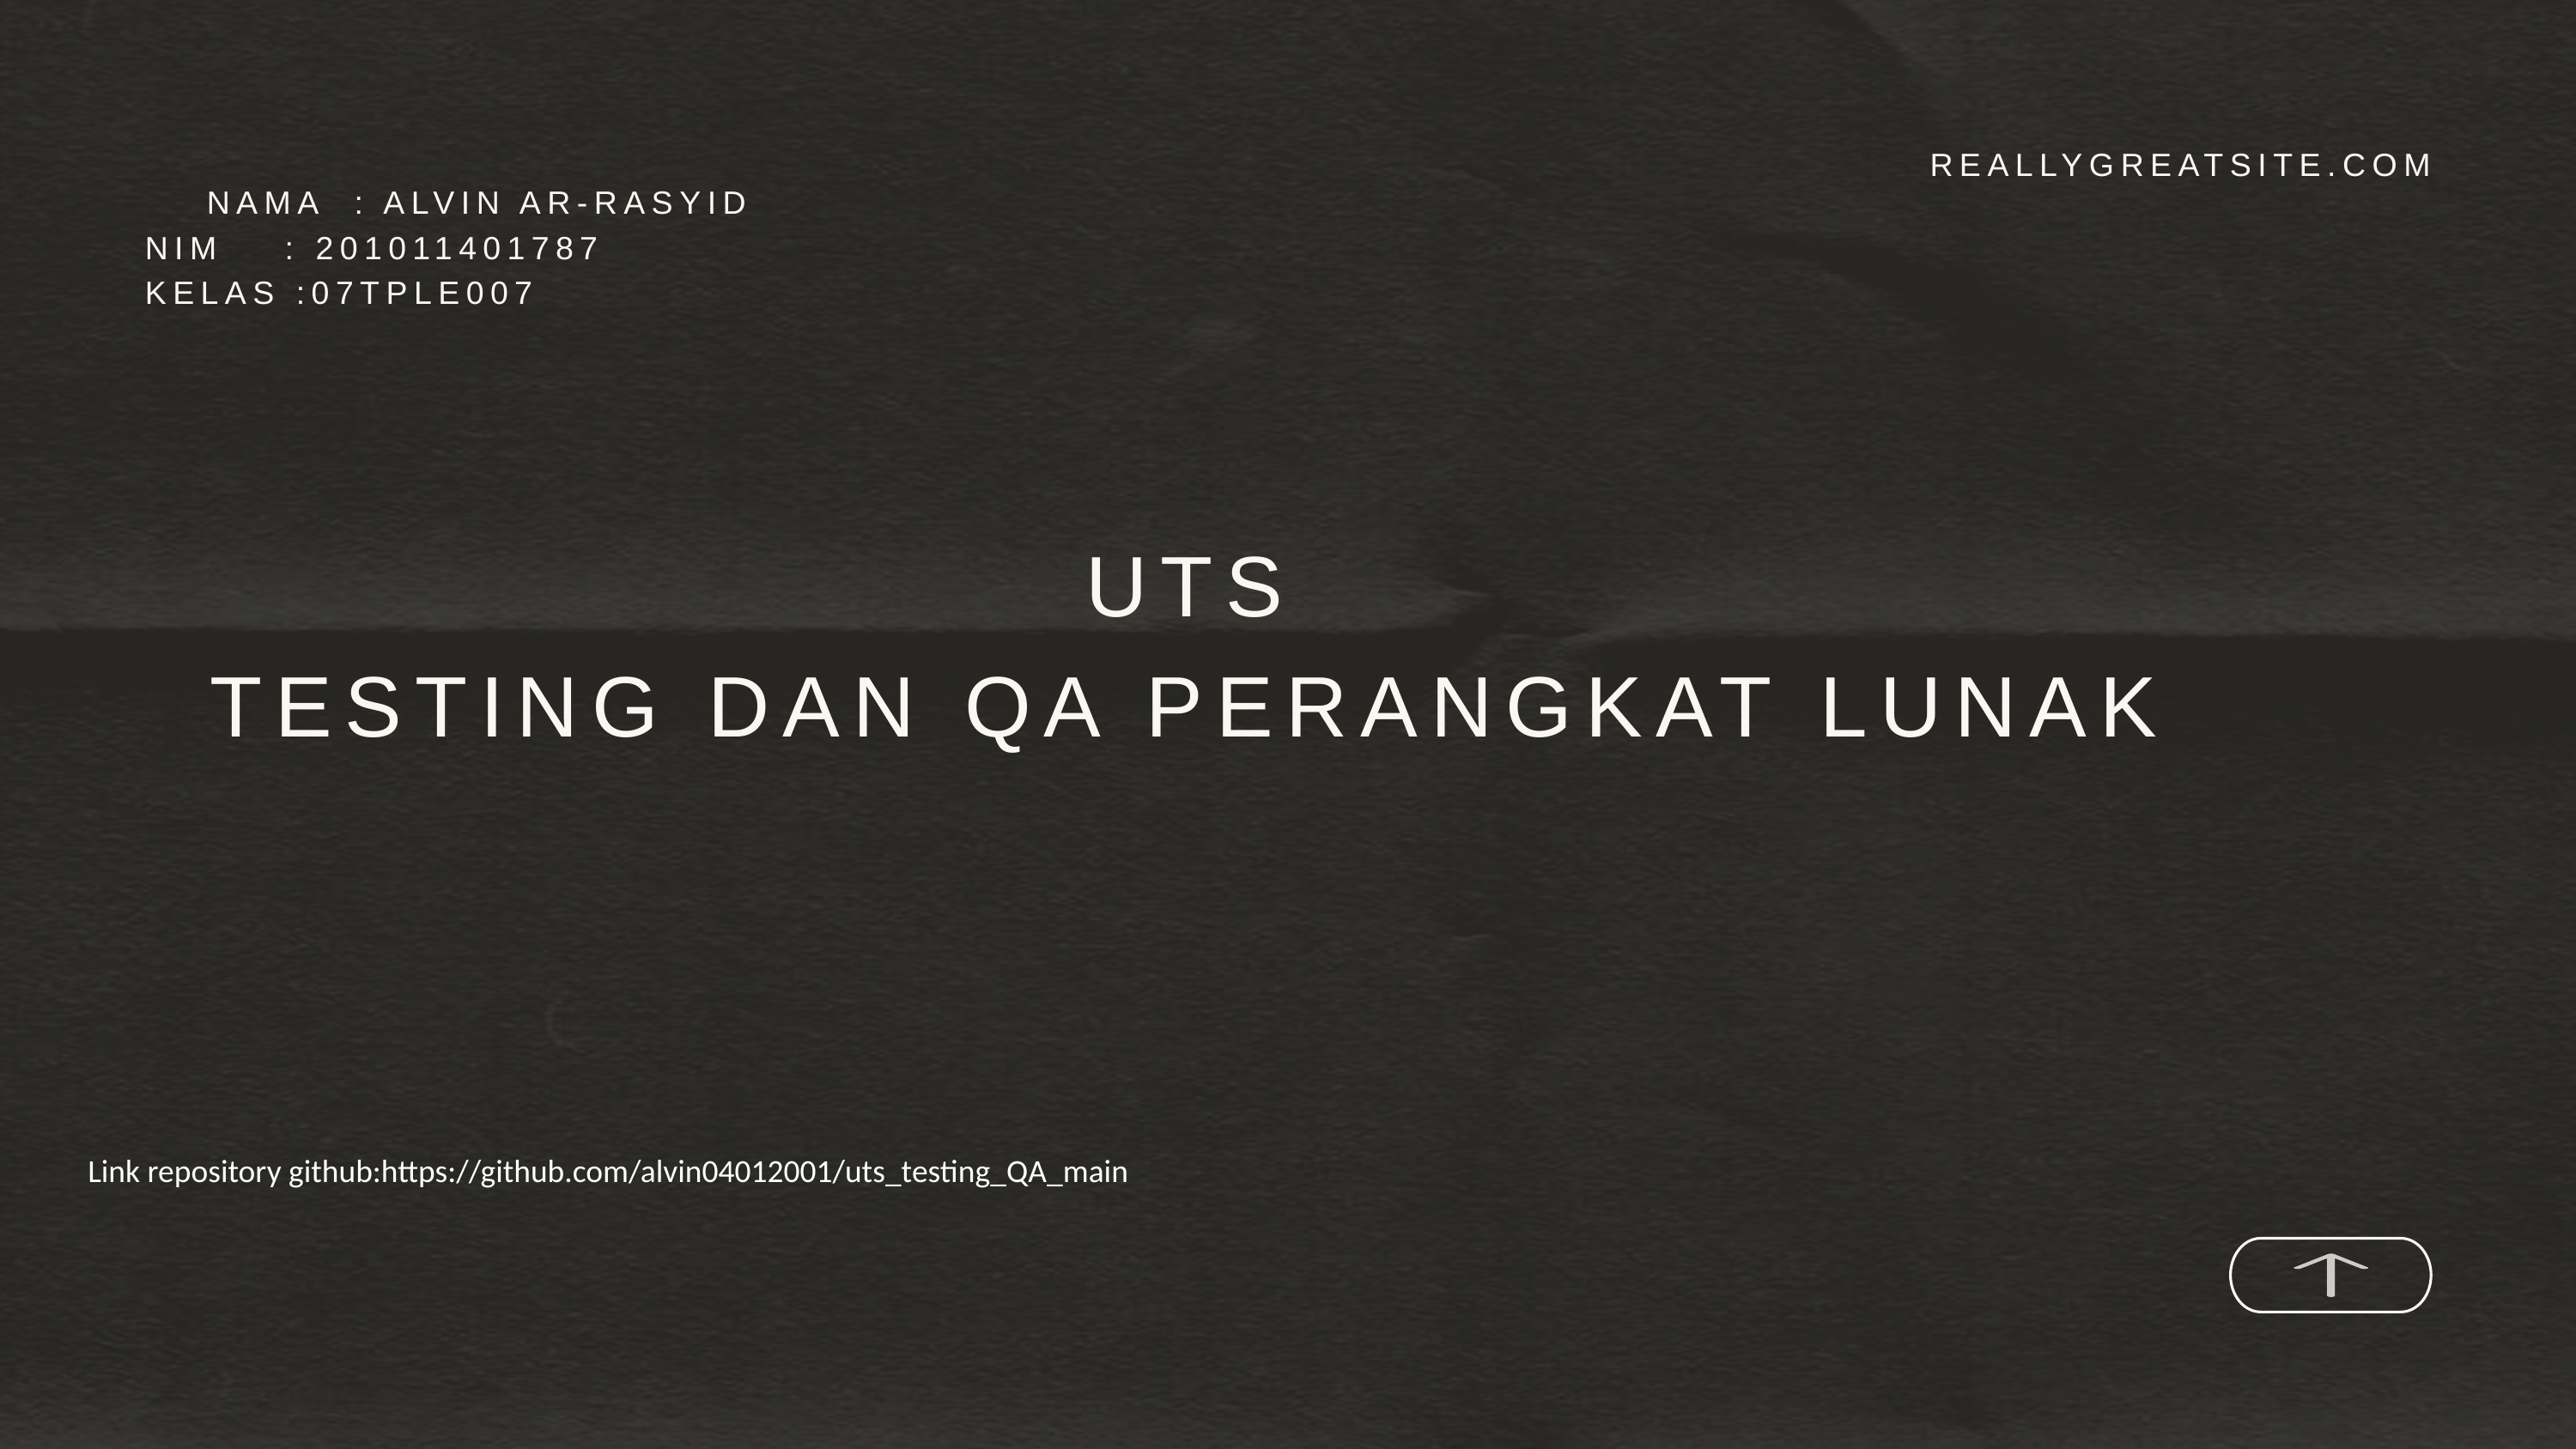

REALLYGREATSITE.COM
NAMA  : ALVIN AR-RASYID
NIM    : 201011401787
KELAS :07TPLE007
UTS
TESTING DAN QA PERANGKAT LUNAK
Link repository github:https://github.com/alvin04012001/uts_testing_QA_main